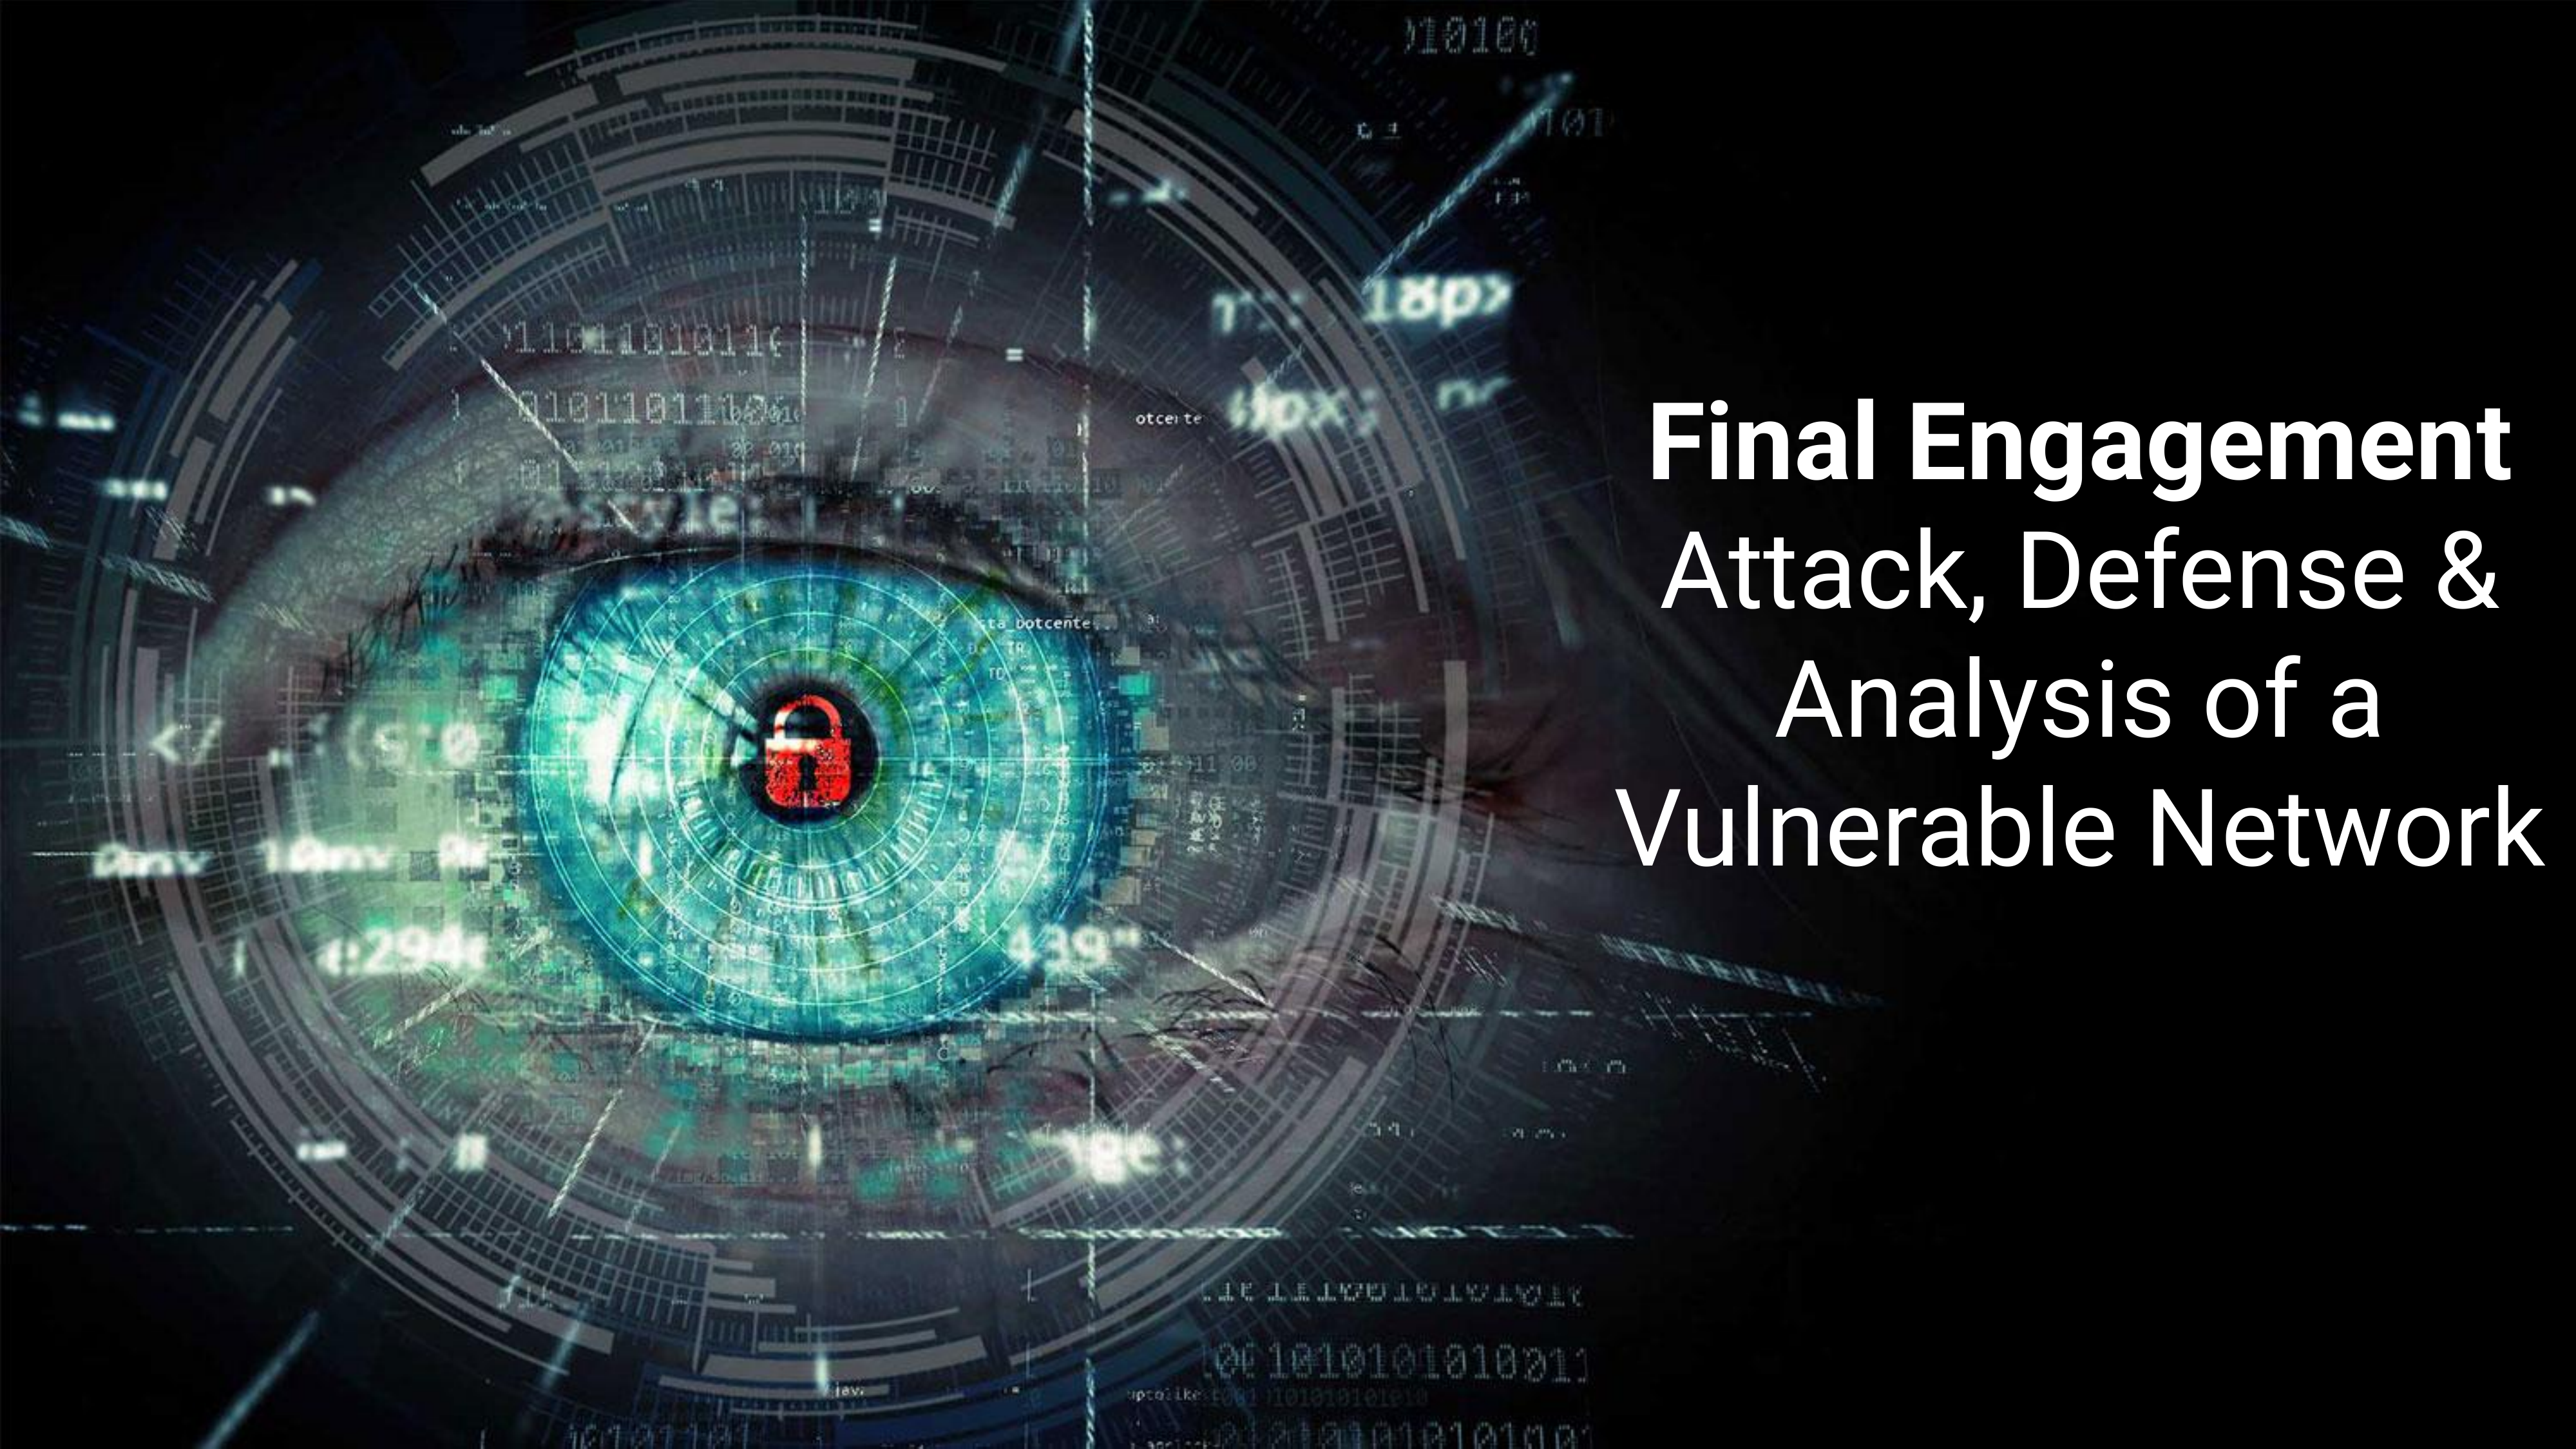

Final Engagement
Attack, Defense & Analysis of a Vulnerable Network